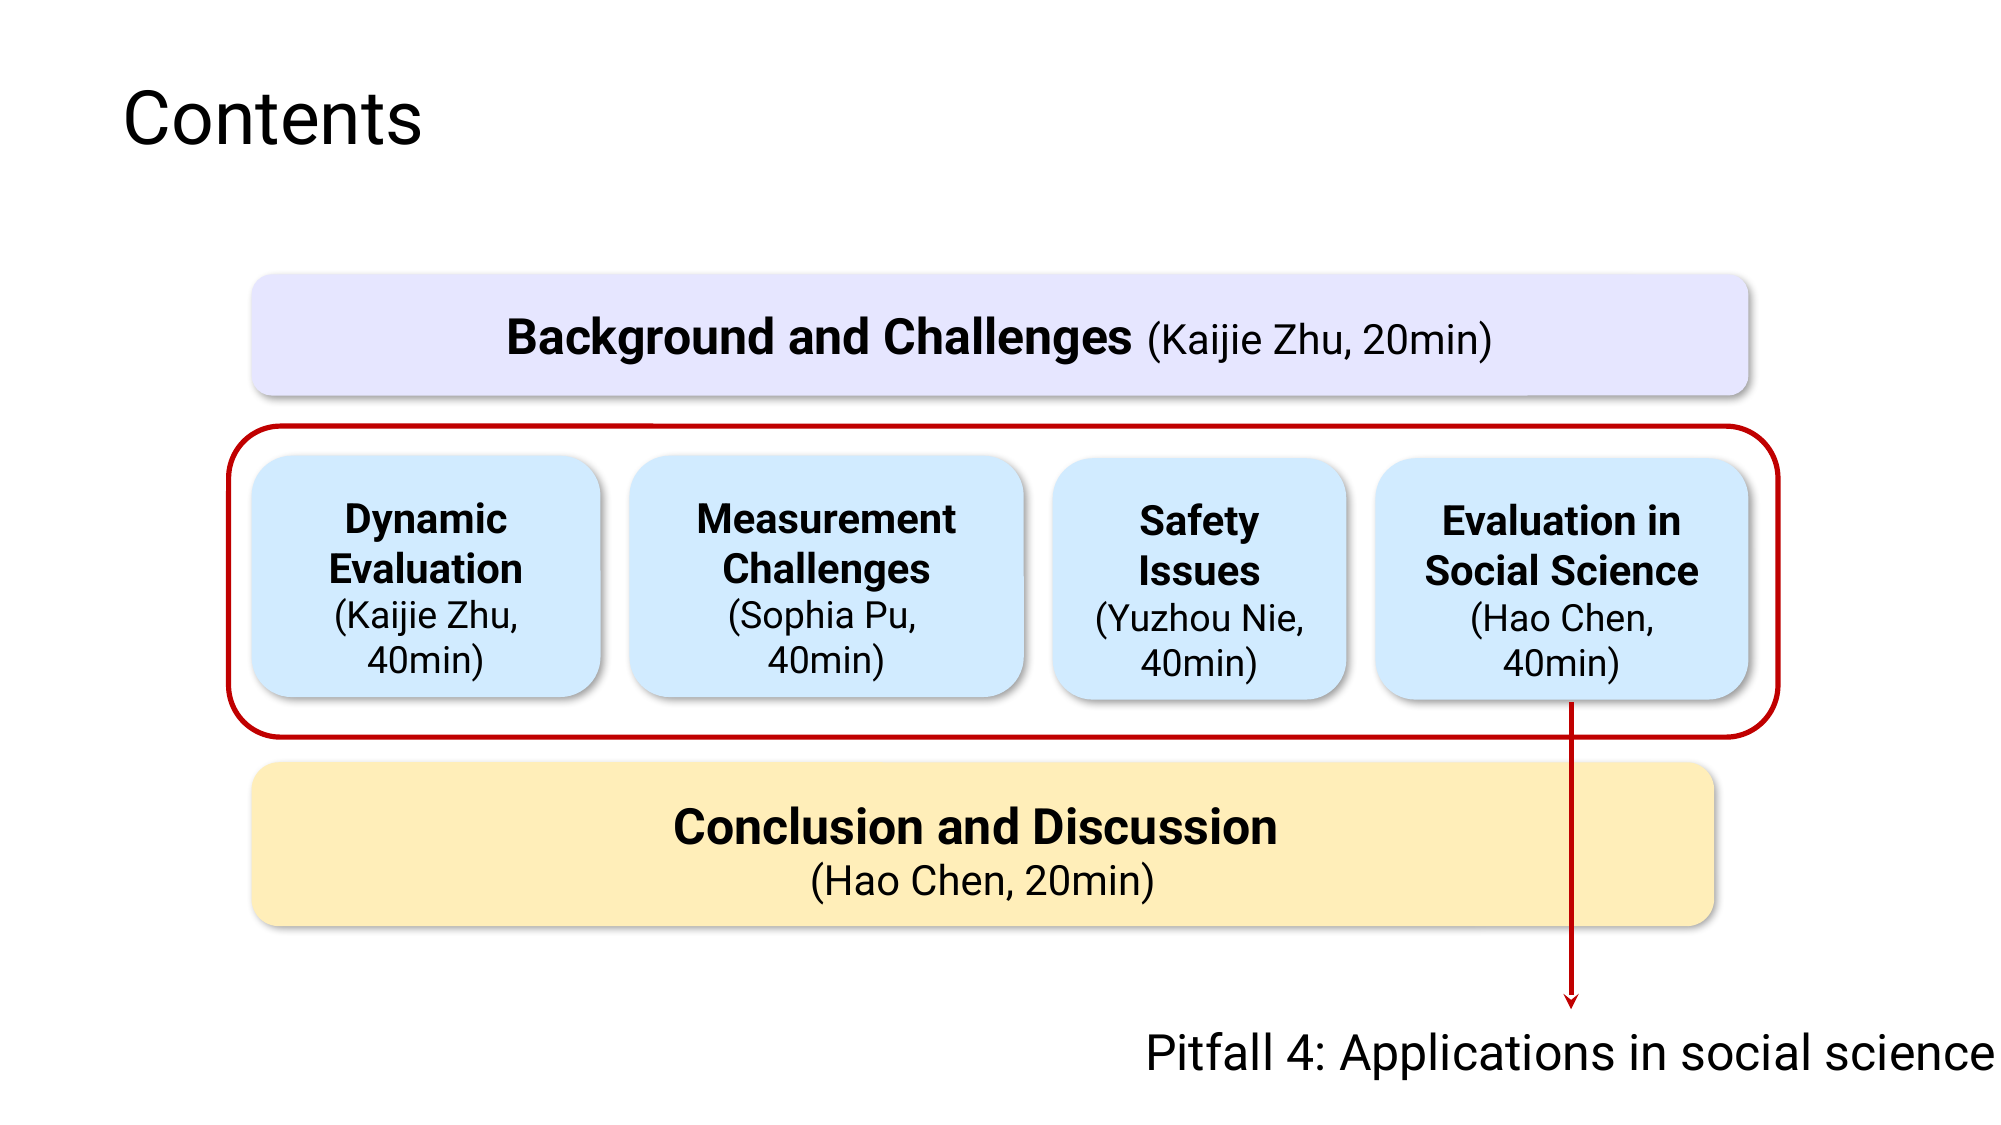

# Contents
Background and Challenges (Kaijie Zhu, 20min)

Dynamic Evaluation
(Kaijie Zhu, 40min)
Measurement Challenges
(Sophia Pu,
40min)
Safety Issues
(Yuzhou Nie, 40min)
Evaluation in Social Science
(Hao Chen, 40min)
Conclusion and Discussion
(Hao Chen, 20min)
Pitfall 4: Applications in social science